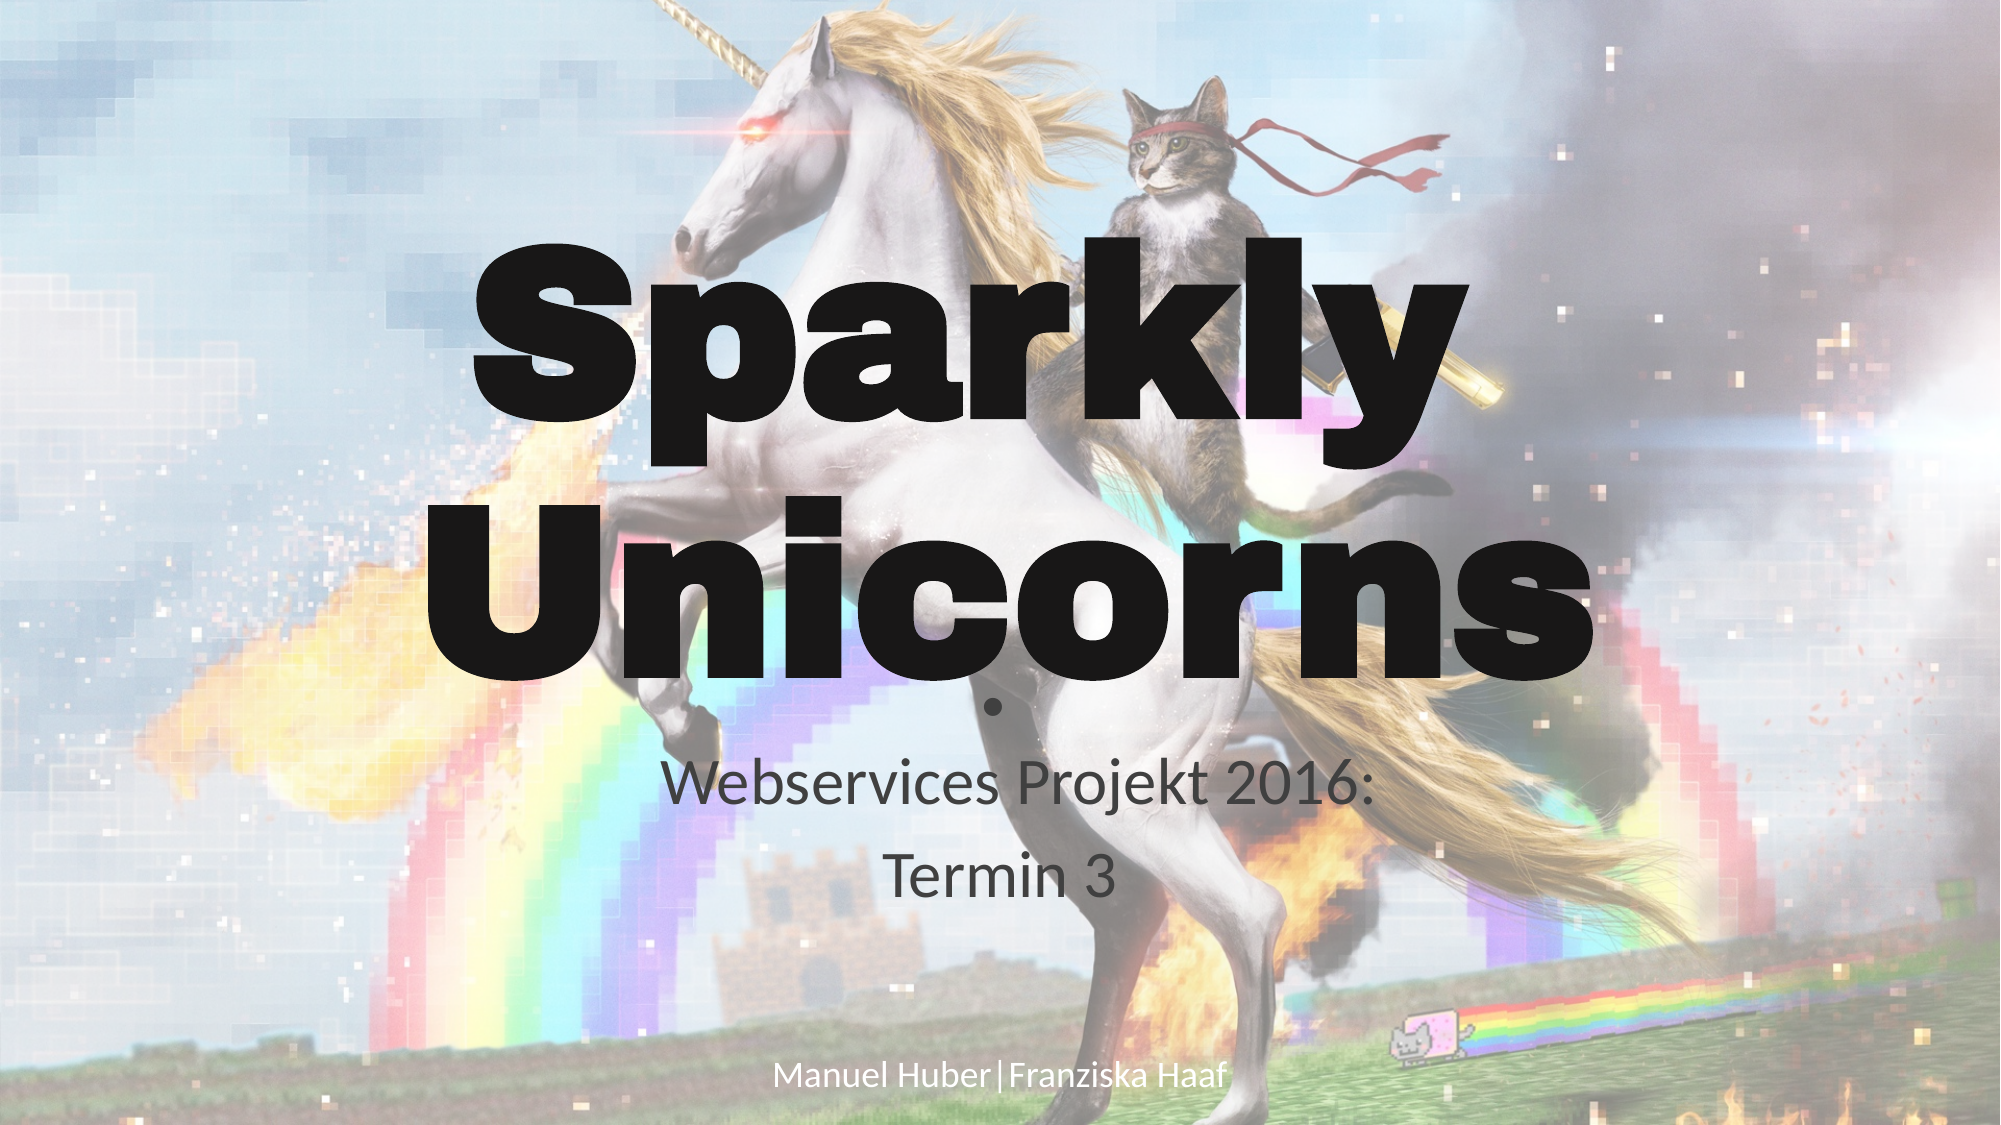

Sparkly
Unicorns
Webservices Projekt 2016:
Termin 3
Manuel Huber|Franziska Haaf